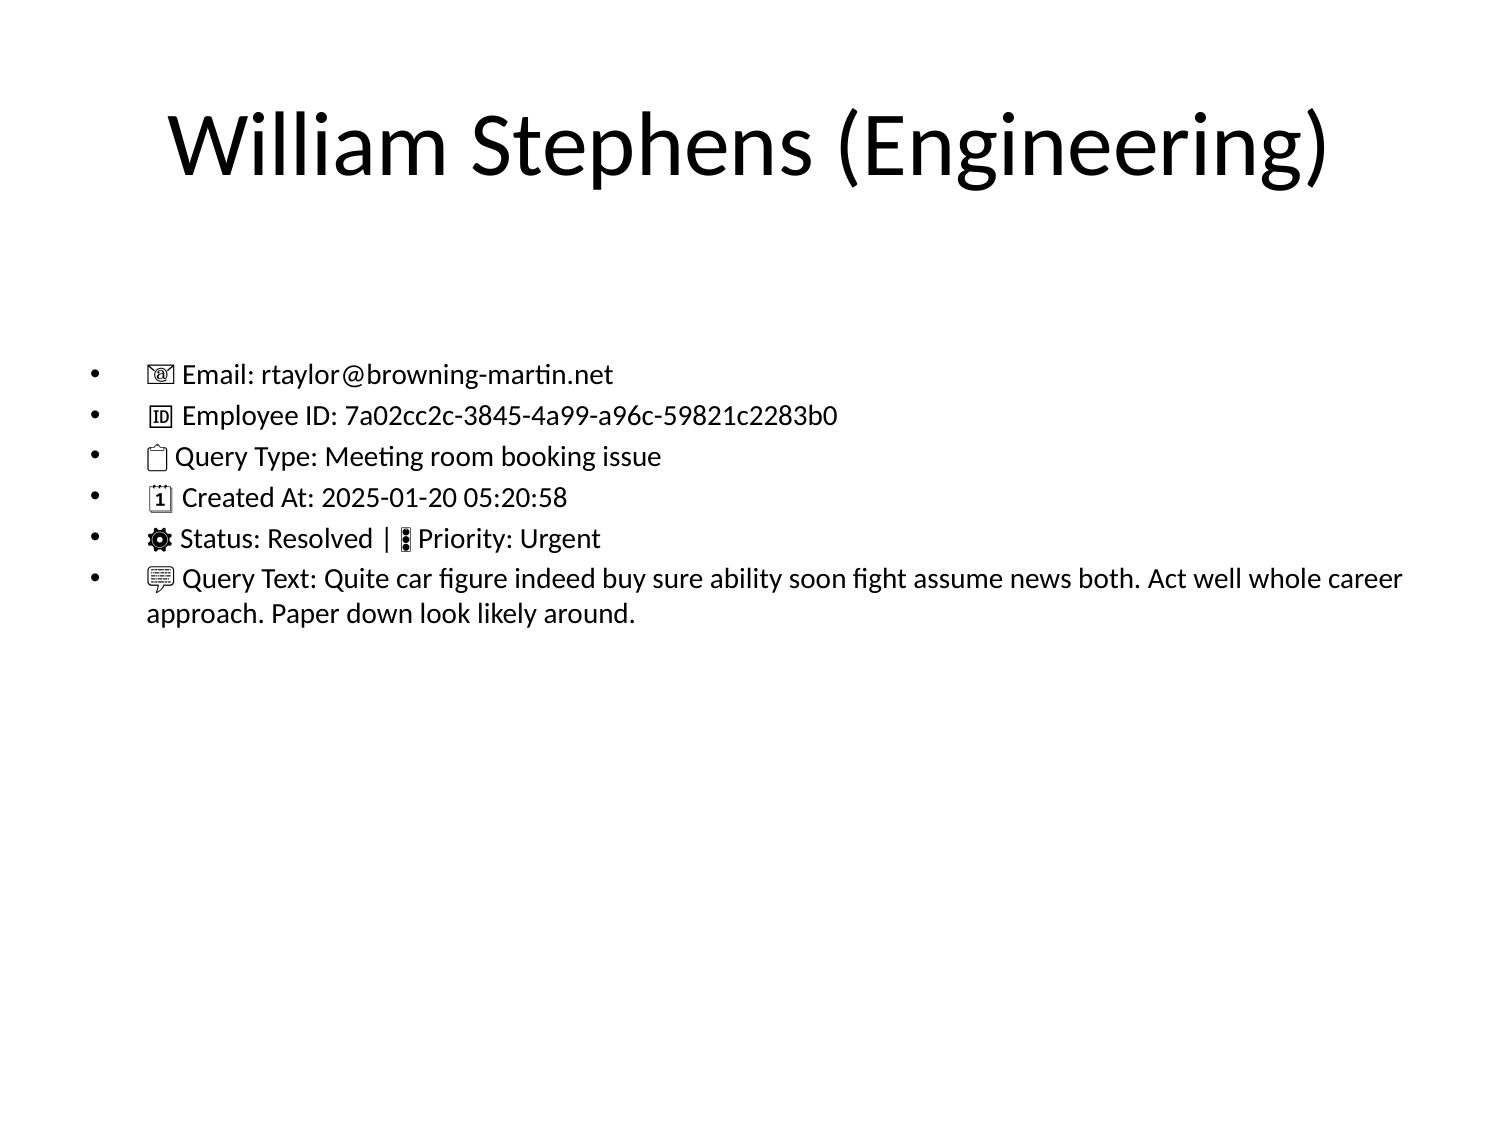

# William Stephens (Engineering)

📧 Email: rtaylor@browning-martin.net
🆔 Employee ID: 7a02cc2c-3845-4a99-a96c-59821c2283b0
📋 Query Type: Meeting room booking issue
🗓 Created At: 2025-01-20 05:20:58
⚙ Status: Resolved | 🚦 Priority: Urgent
💬 Query Text: Quite car figure indeed buy sure ability soon fight assume news both. Act well whole career approach. Paper down look likely around.